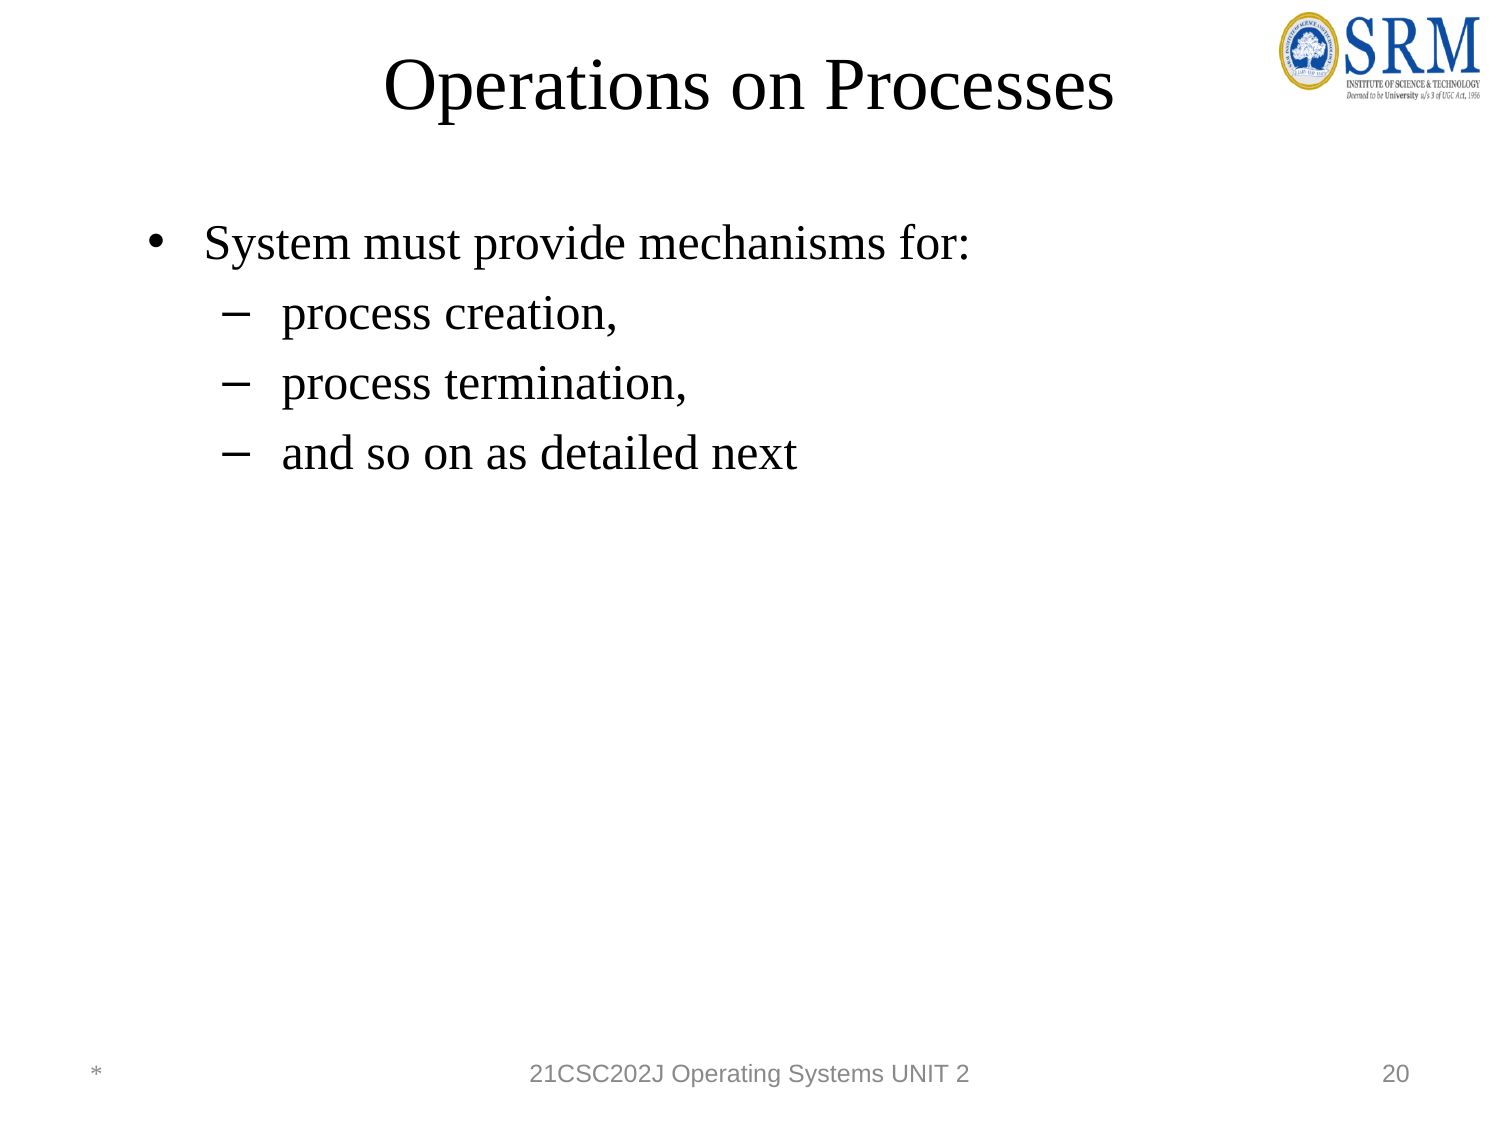

# Operations on Processes
System must provide mechanisms for:
 process creation,
 process termination,
 and so on as detailed next
*
21CSC202J Operating Systems UNIT 2
20